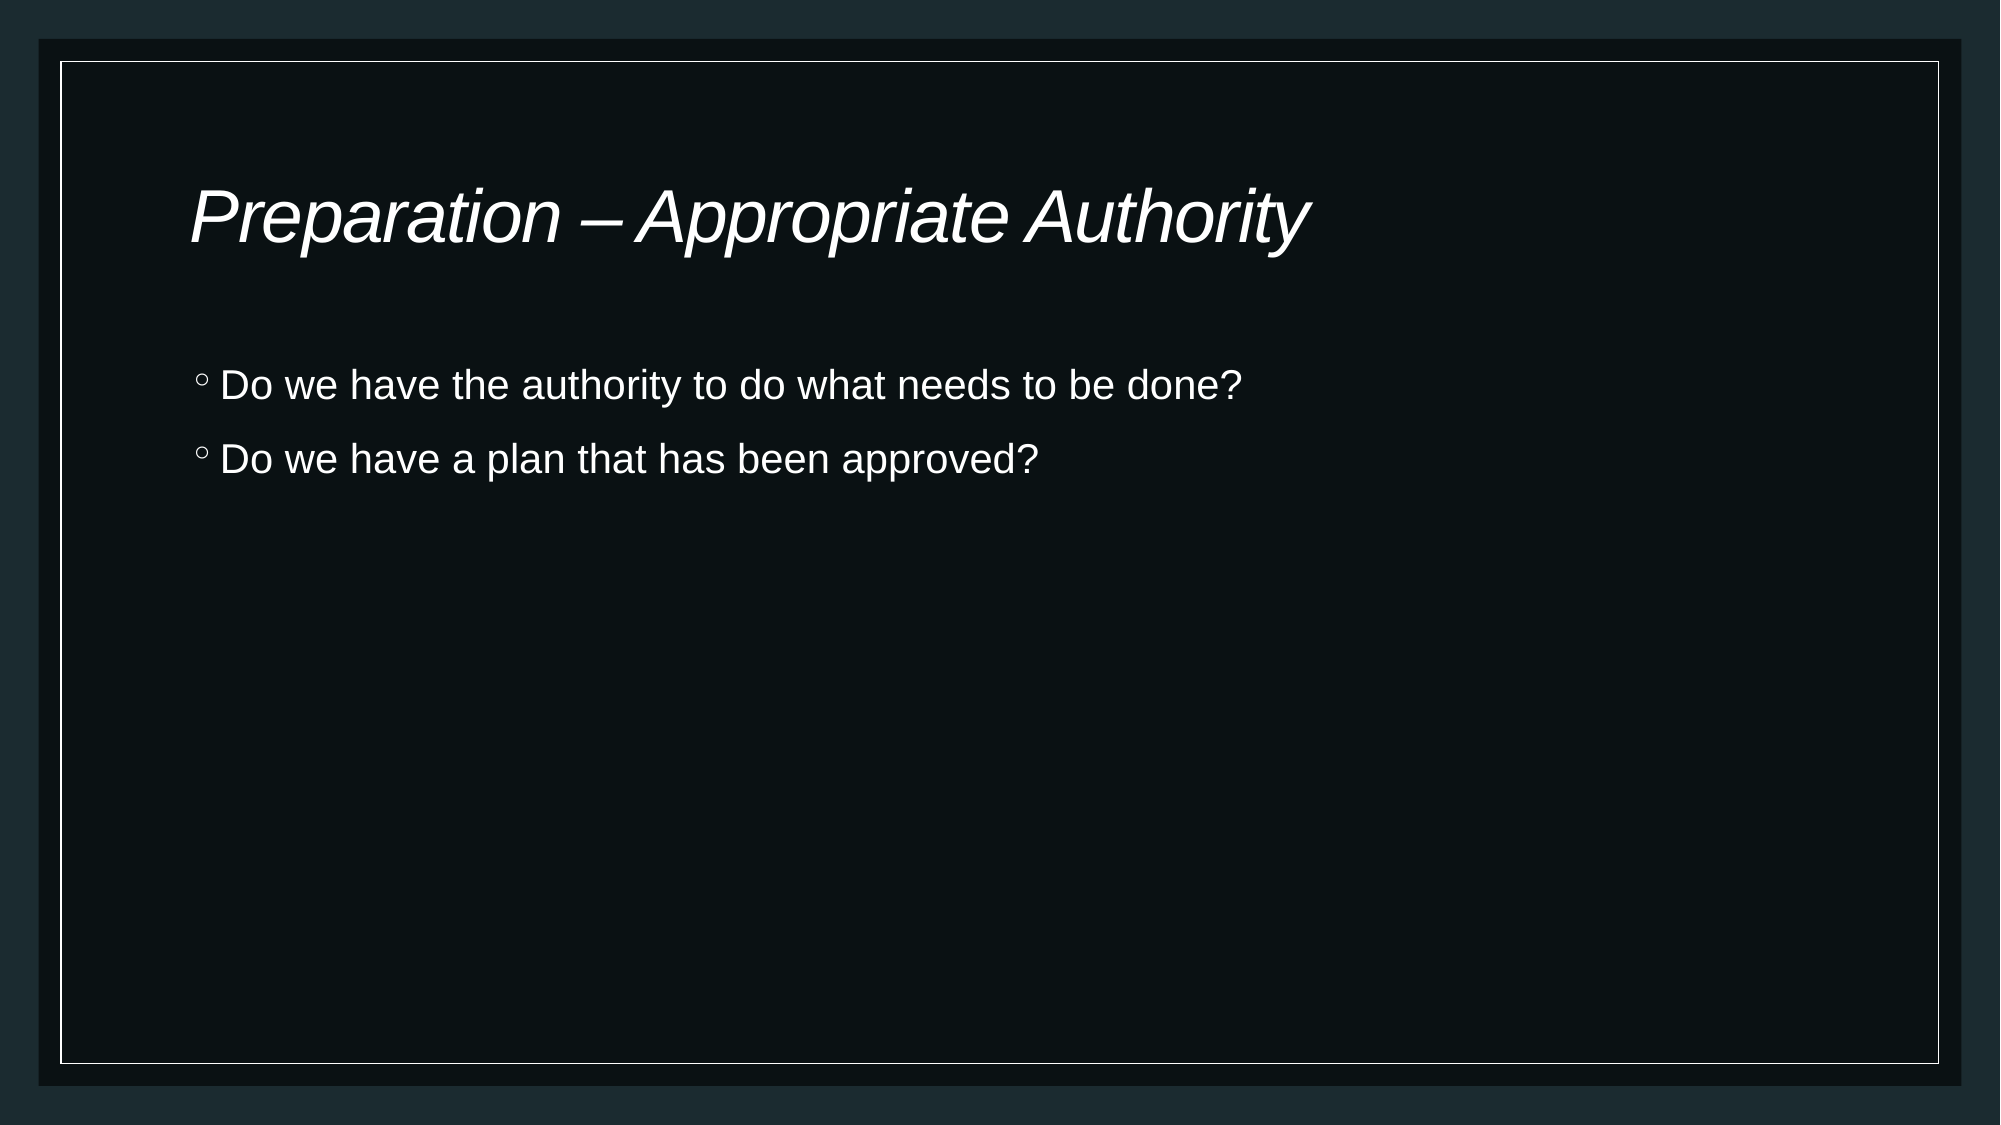

# Preparation – Appropriate Authority
Do we have the authority to do what needs to be done?
Do we have a plan that has been approved?